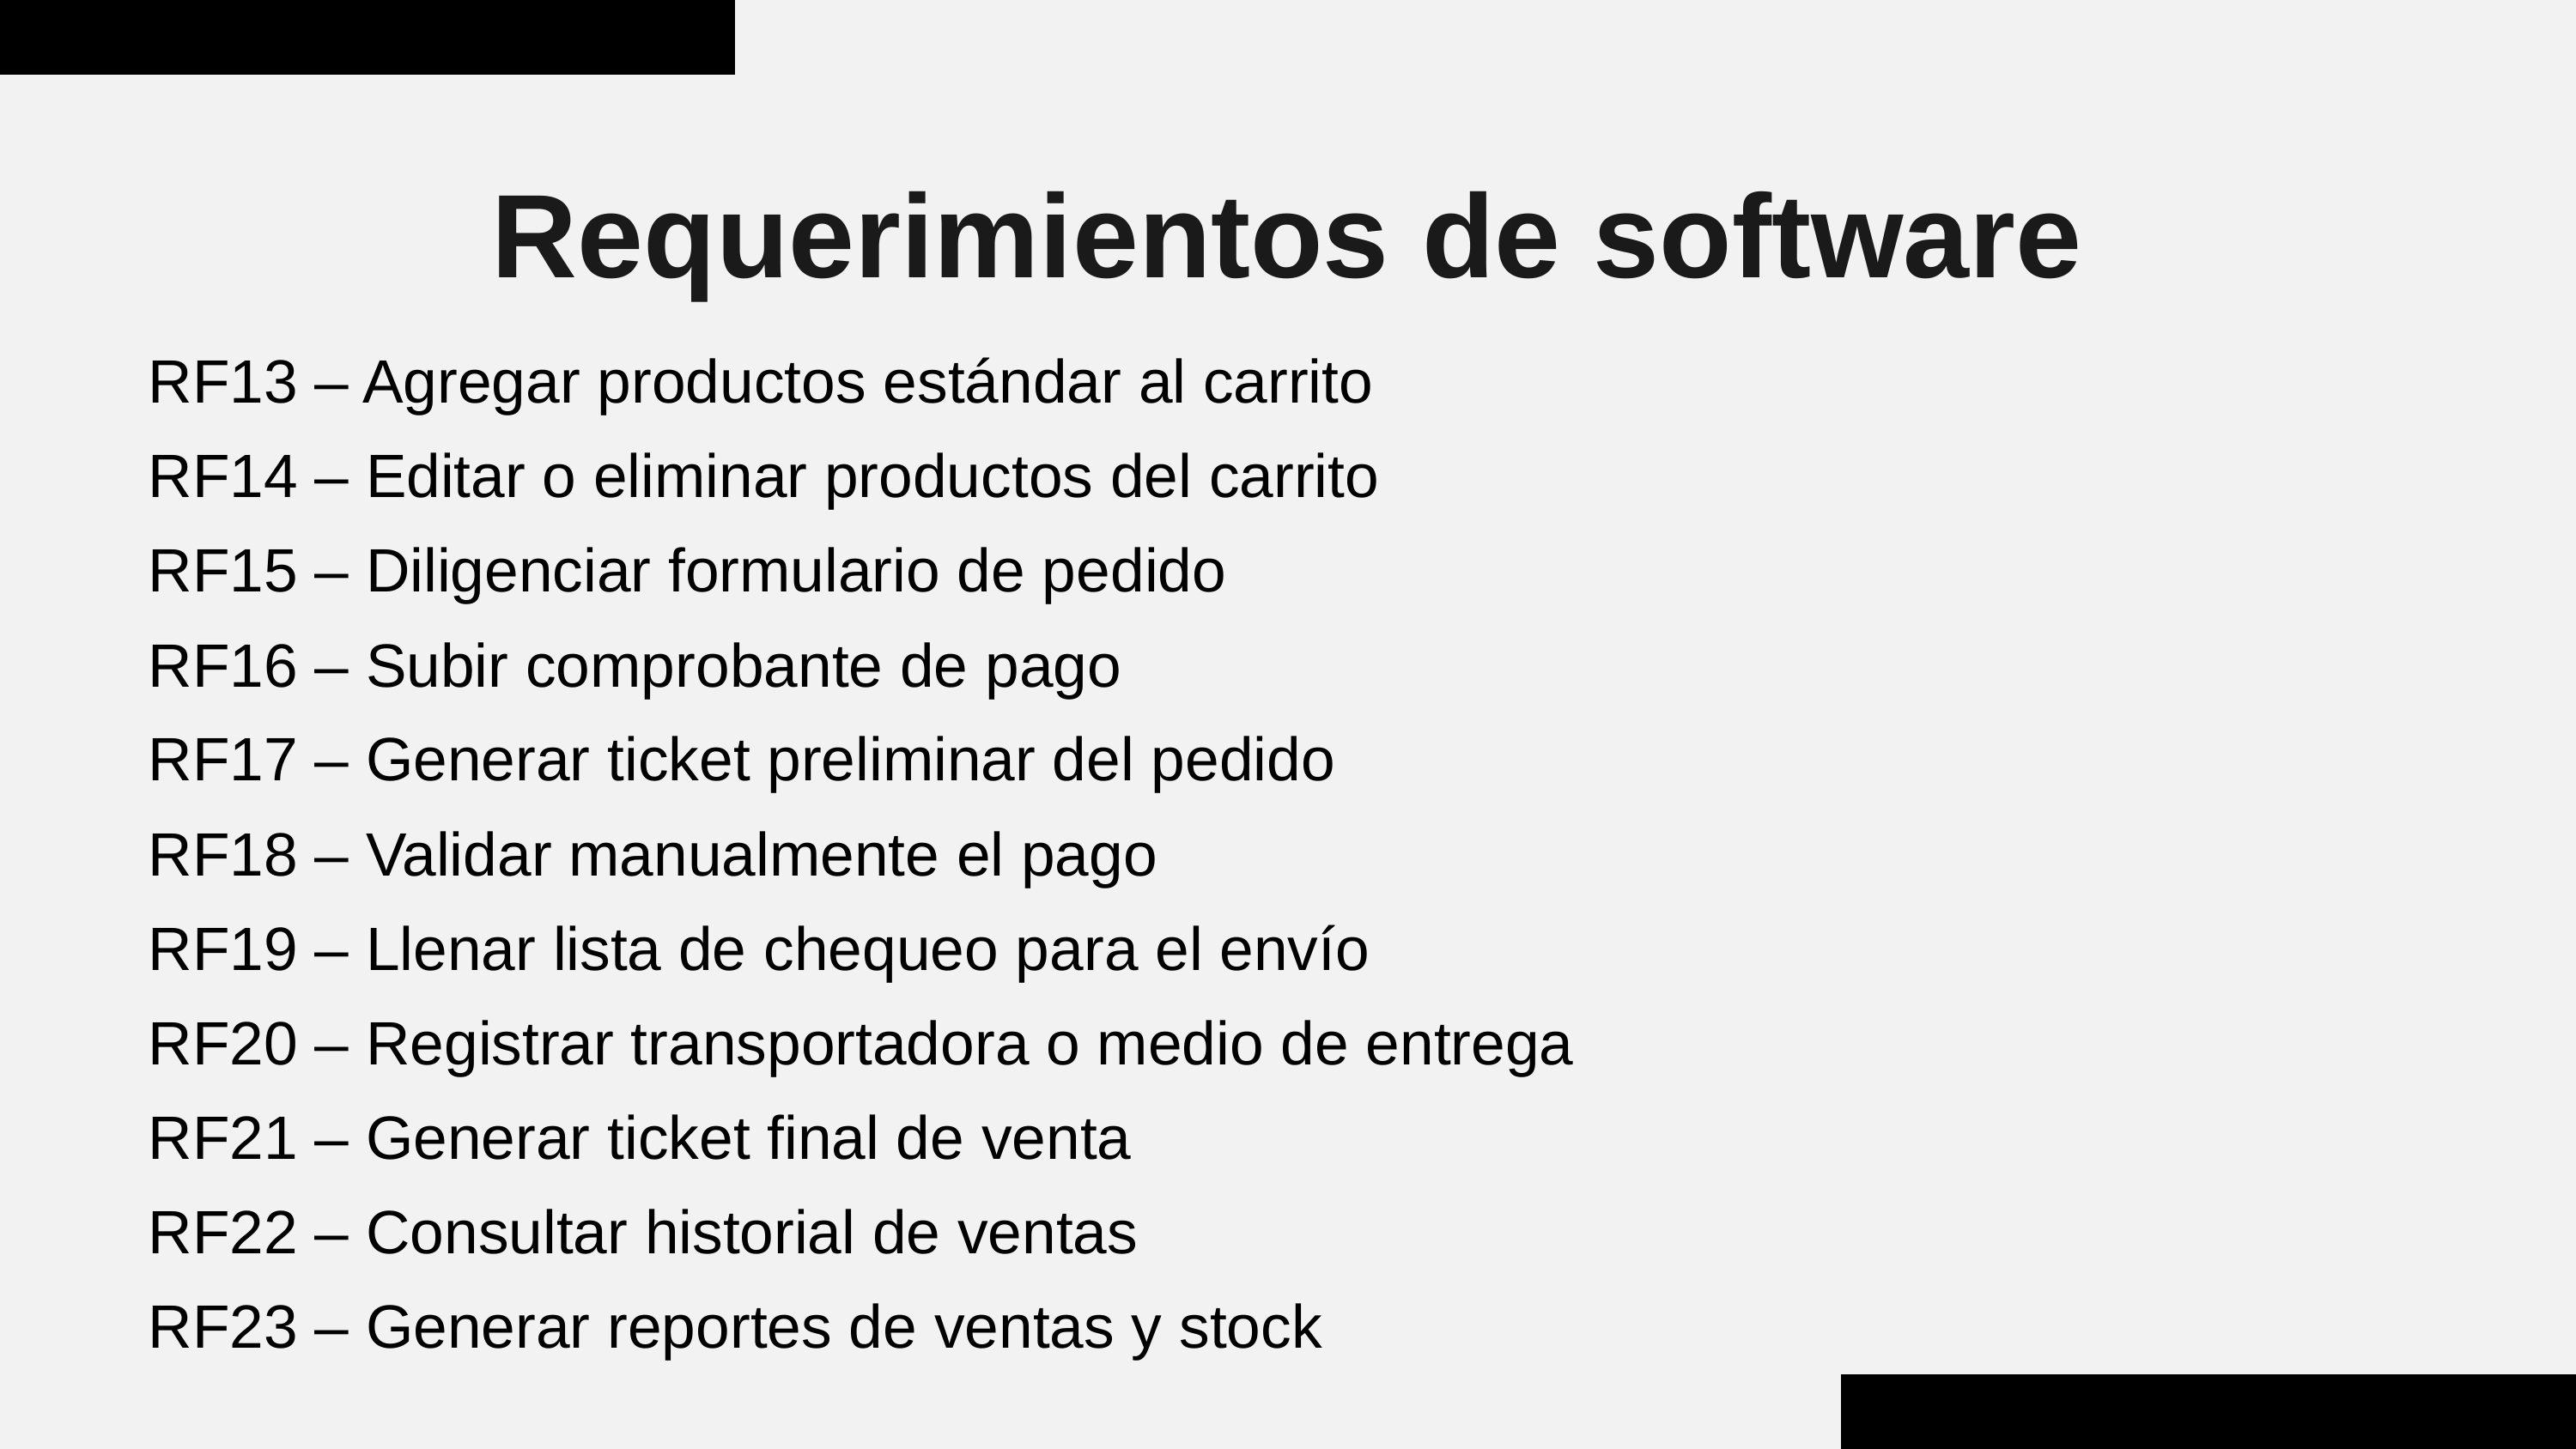

01
Requerimientos de software
RF13 – Agregar productos estándar al carrito
RF14 – Editar o eliminar productos del carrito
RF15 – Diligenciar formulario de pedido
RF16 – Subir comprobante de pago
RF17 – Generar ticket preliminar del pedido
RF18 – Validar manualmente el pago
RF19 – Llenar lista de chequeo para el envío
RF20 – Registrar transportadora o medio de entrega
RF21 – Generar ticket final de venta
RF22 – Consultar historial de ventas
RF23 – Generar reportes de ventas y stock

01